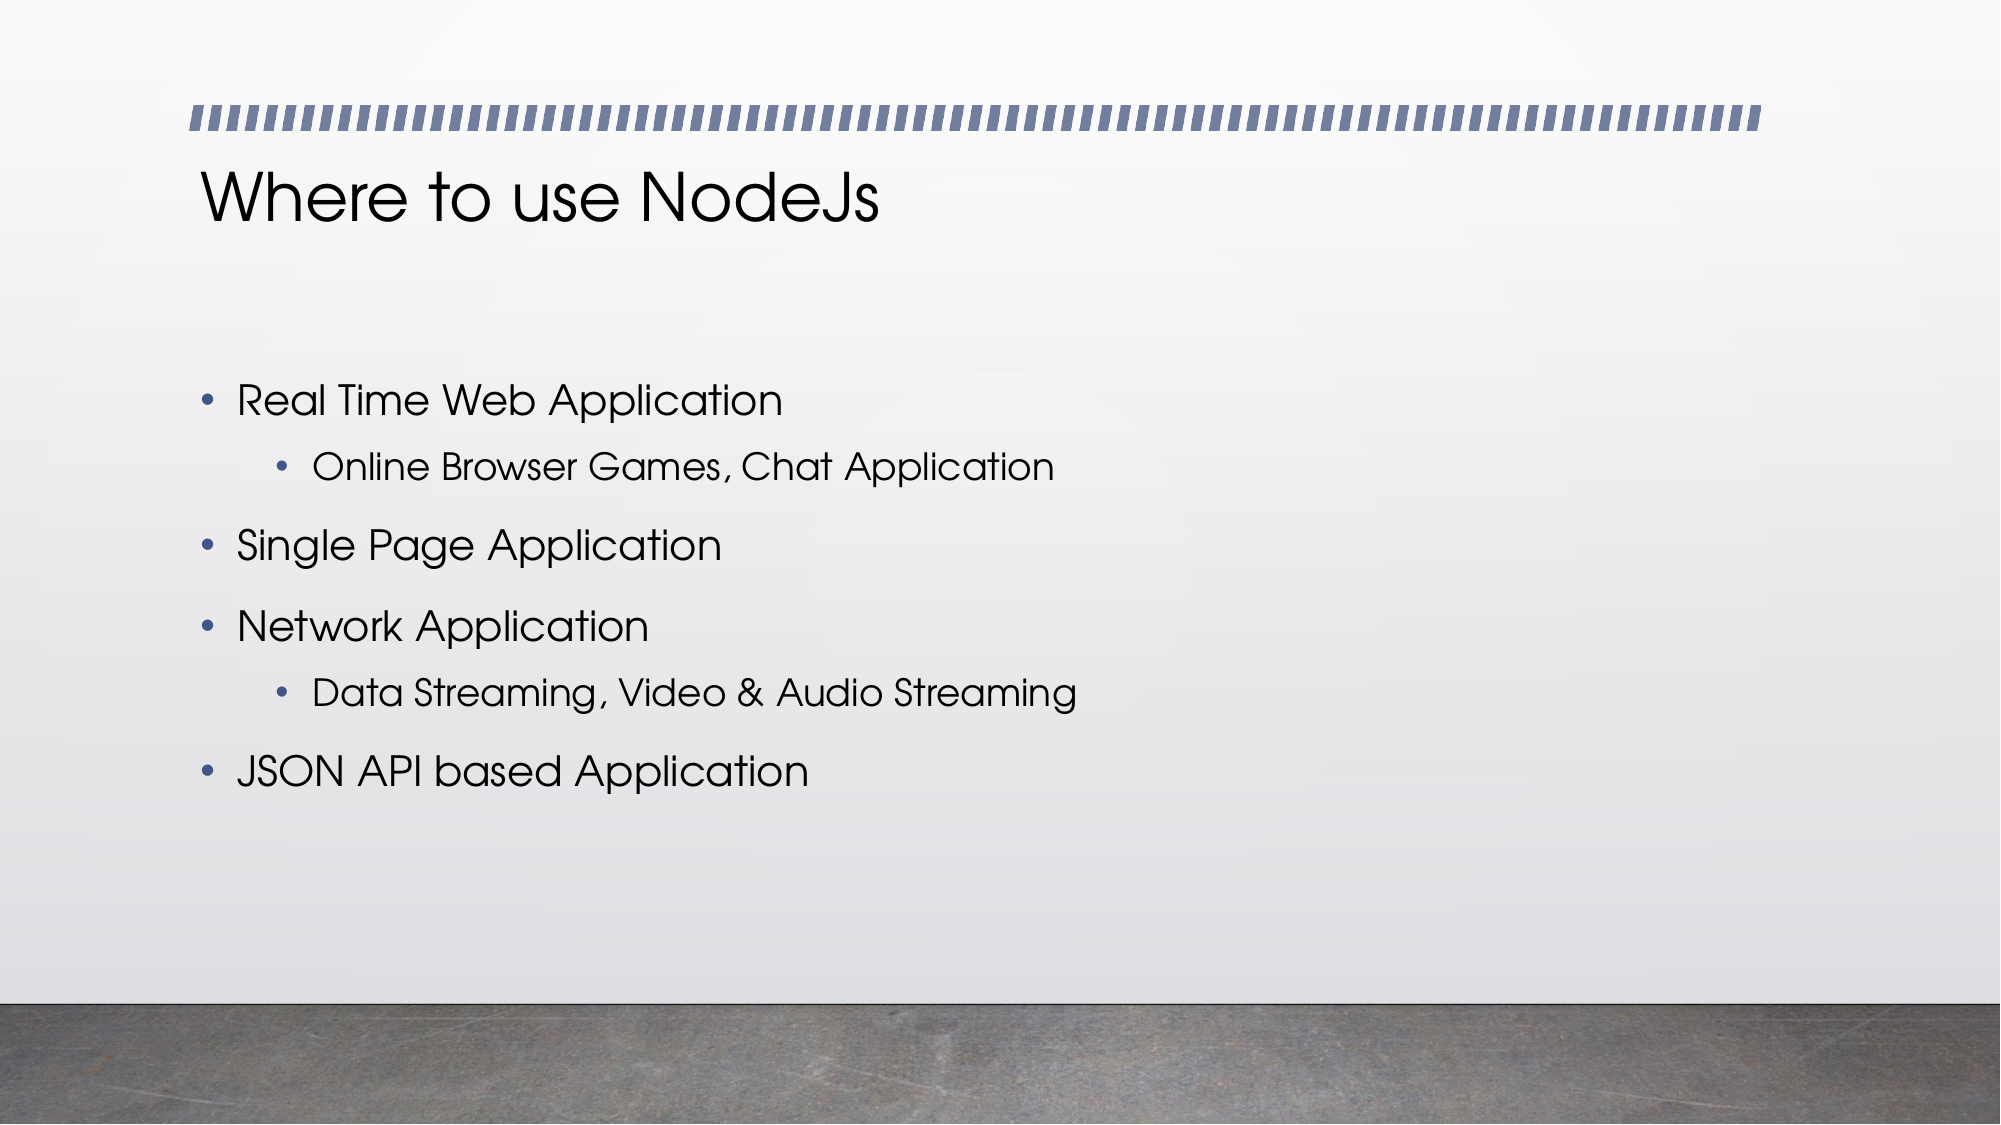

# Where to use NodeJs
Real Time Web Application
Online Browser Games, Chat Application
Single Page Application
Network Application
Data Streaming, Video & Audio Streaming
JSON API based Application